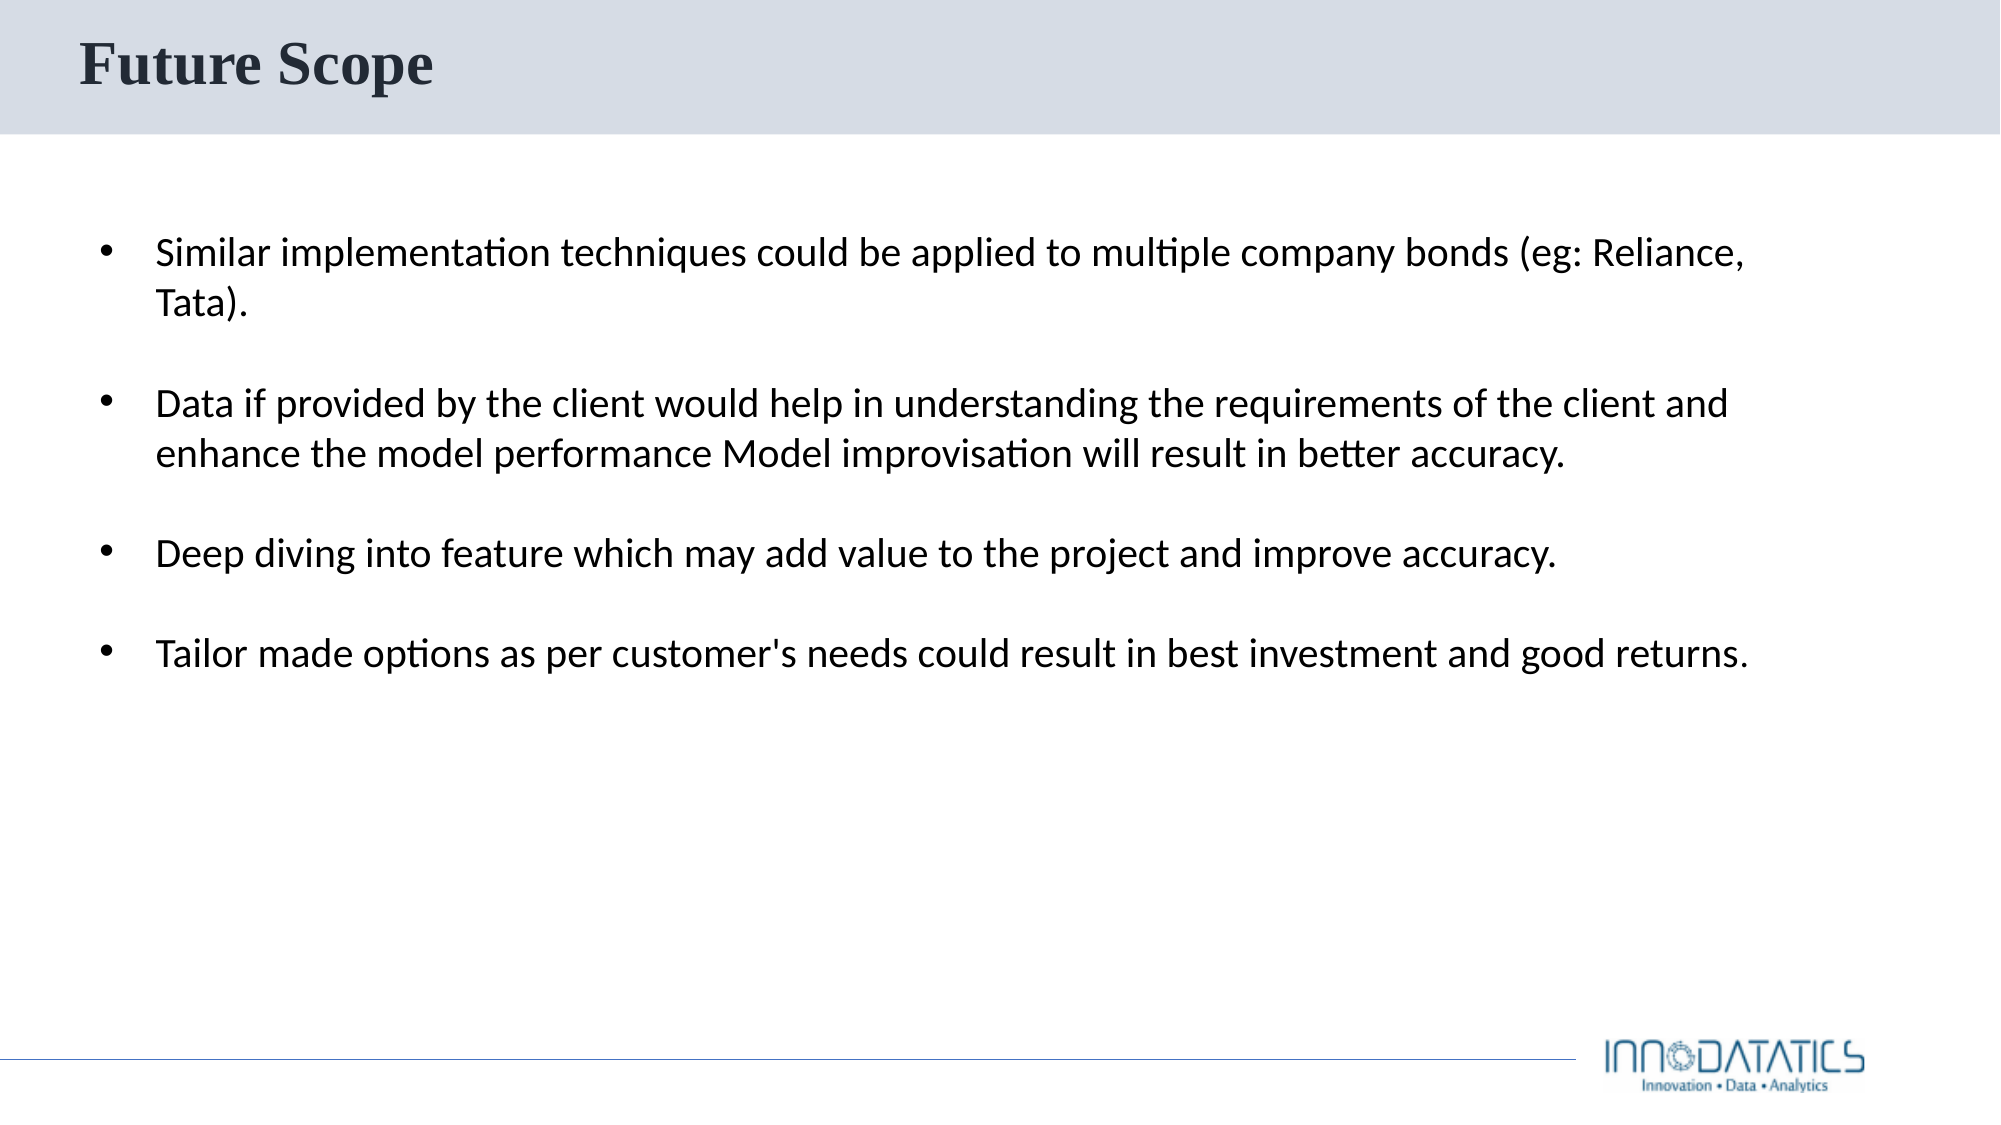

# Future Scope
Similar implementation techniques could be applied to multiple company bonds (eg: Reliance, Tata).

Data if provided by the client would help in understanding the requirements of the client and enhance the model performance Model improvisation will result in better accuracy.

Deep diving into feature which may add value to the project and improve accuracy.

Tailor made options as per customer's needs could result in best investment and good returns.